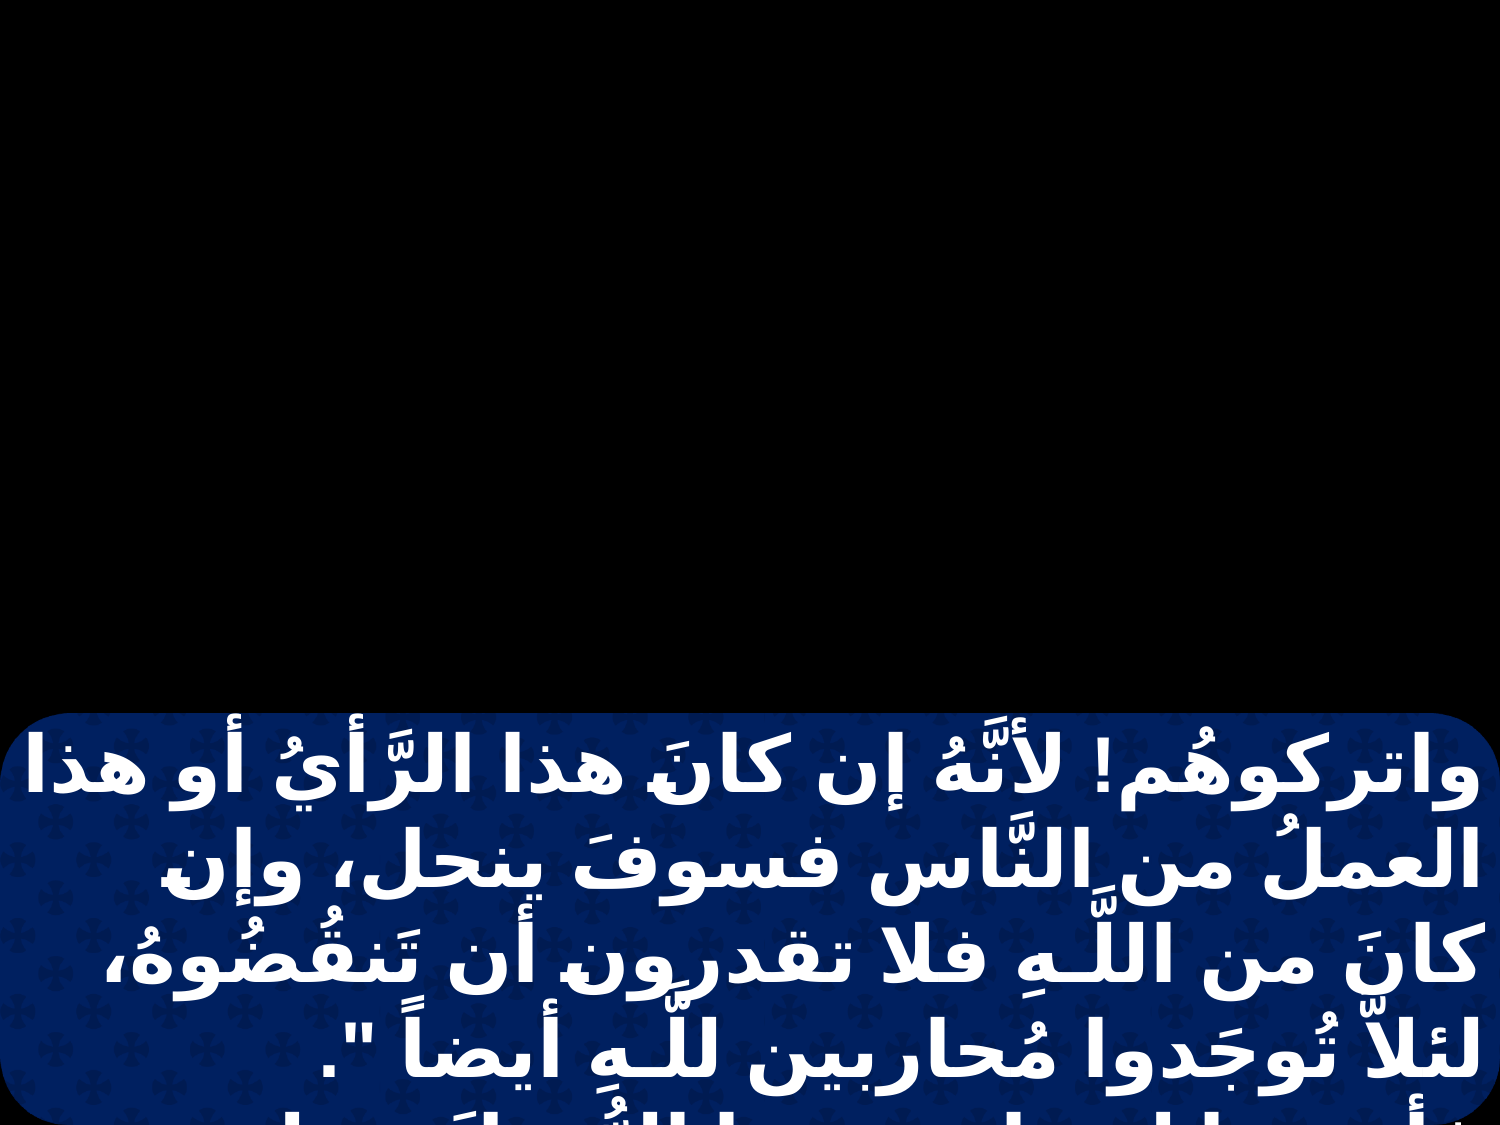

واتركوهُم! لأنَّهُ إن كانَ هذا الرَّأيُ أو هذا العملُ من النَّاس فسوفَ ينحل، وإن كانَ من اللَّـهِ فلا تقدرون أن تَنقُضُوهُ، لئلاَّ تُوجَدوا مُحاربين للَّـهِ أيضاً ". فأذعنوا له واستدعوا الرُّسلَ وجلدوهم وأمروهم أن لا يُعلِّموا بِاسم يسوعَ،